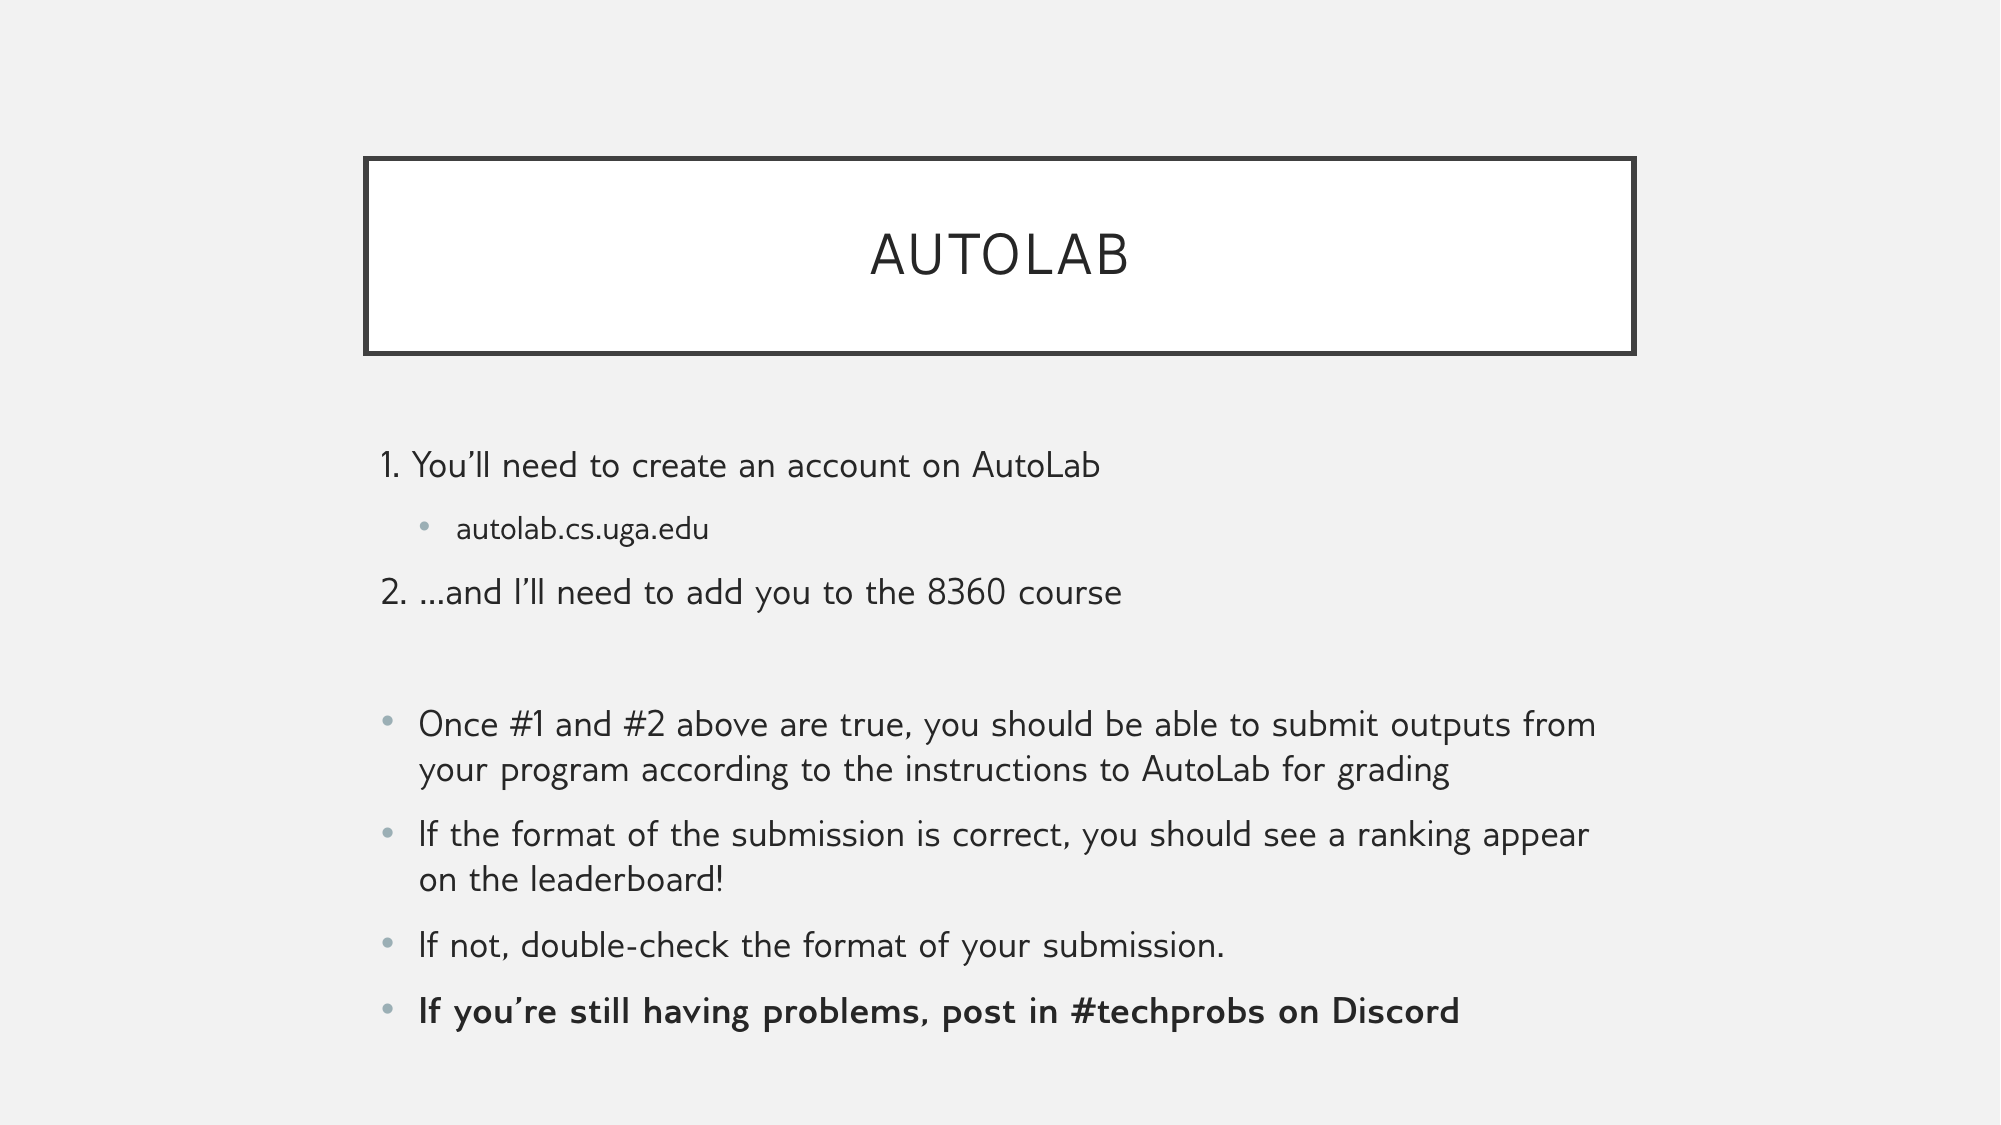

# AutoLab
1. You’ll need to create an account on AutoLab
autolab.cs.uga.edu
2. …and I’ll need to add you to the 8360 course

Once #1 and #2 above are true, you should be able to submit outputs from your program according to the instructions to AutoLab for grading
If the format of the submission is correct, you should see a ranking appear on the leaderboard!
If not, double-check the format of your submission.
If you’re still having problems, post in #techprobs on Discord